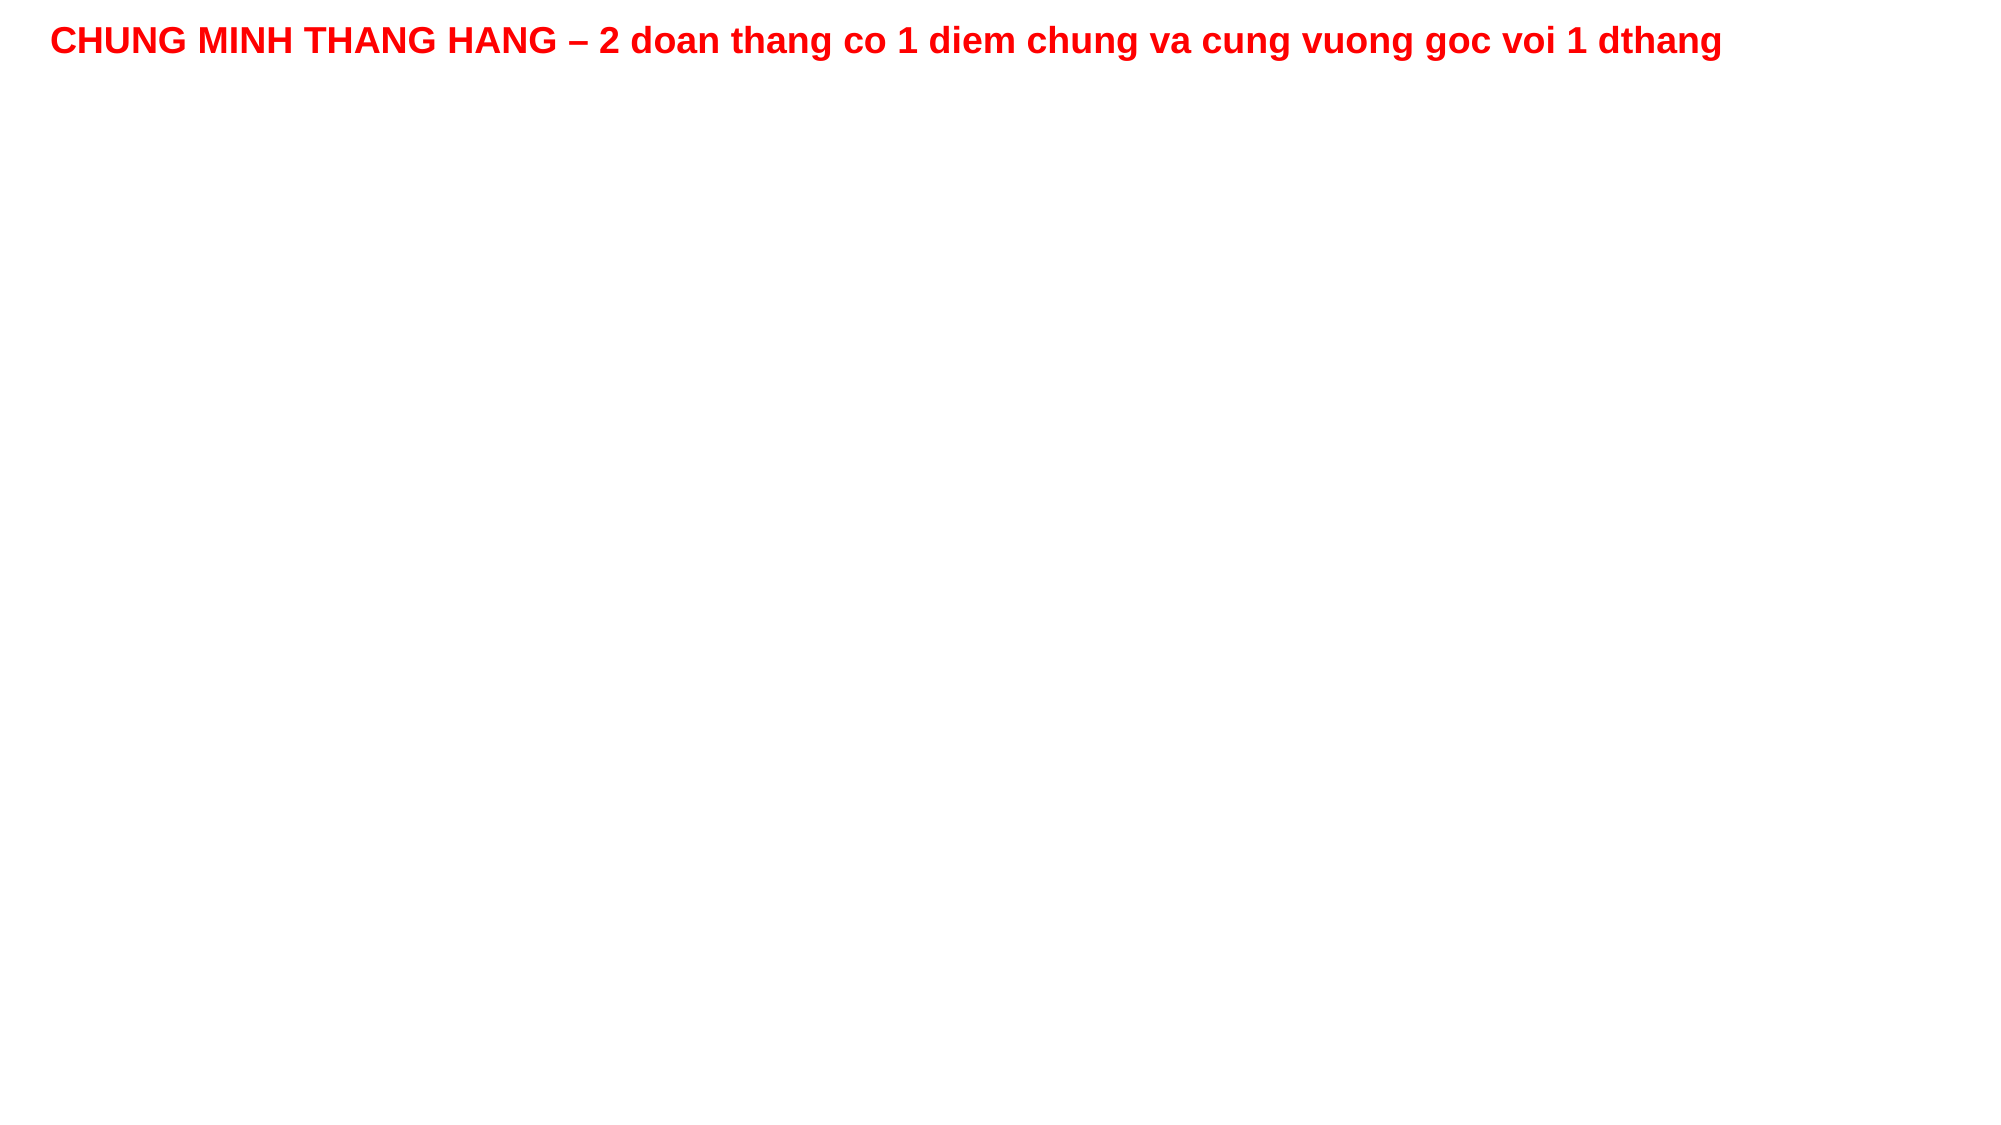

CHUNG MINH THANG HANG – 2 doan thang co 1 diem chung va cung vuong goc voi 1 dthang